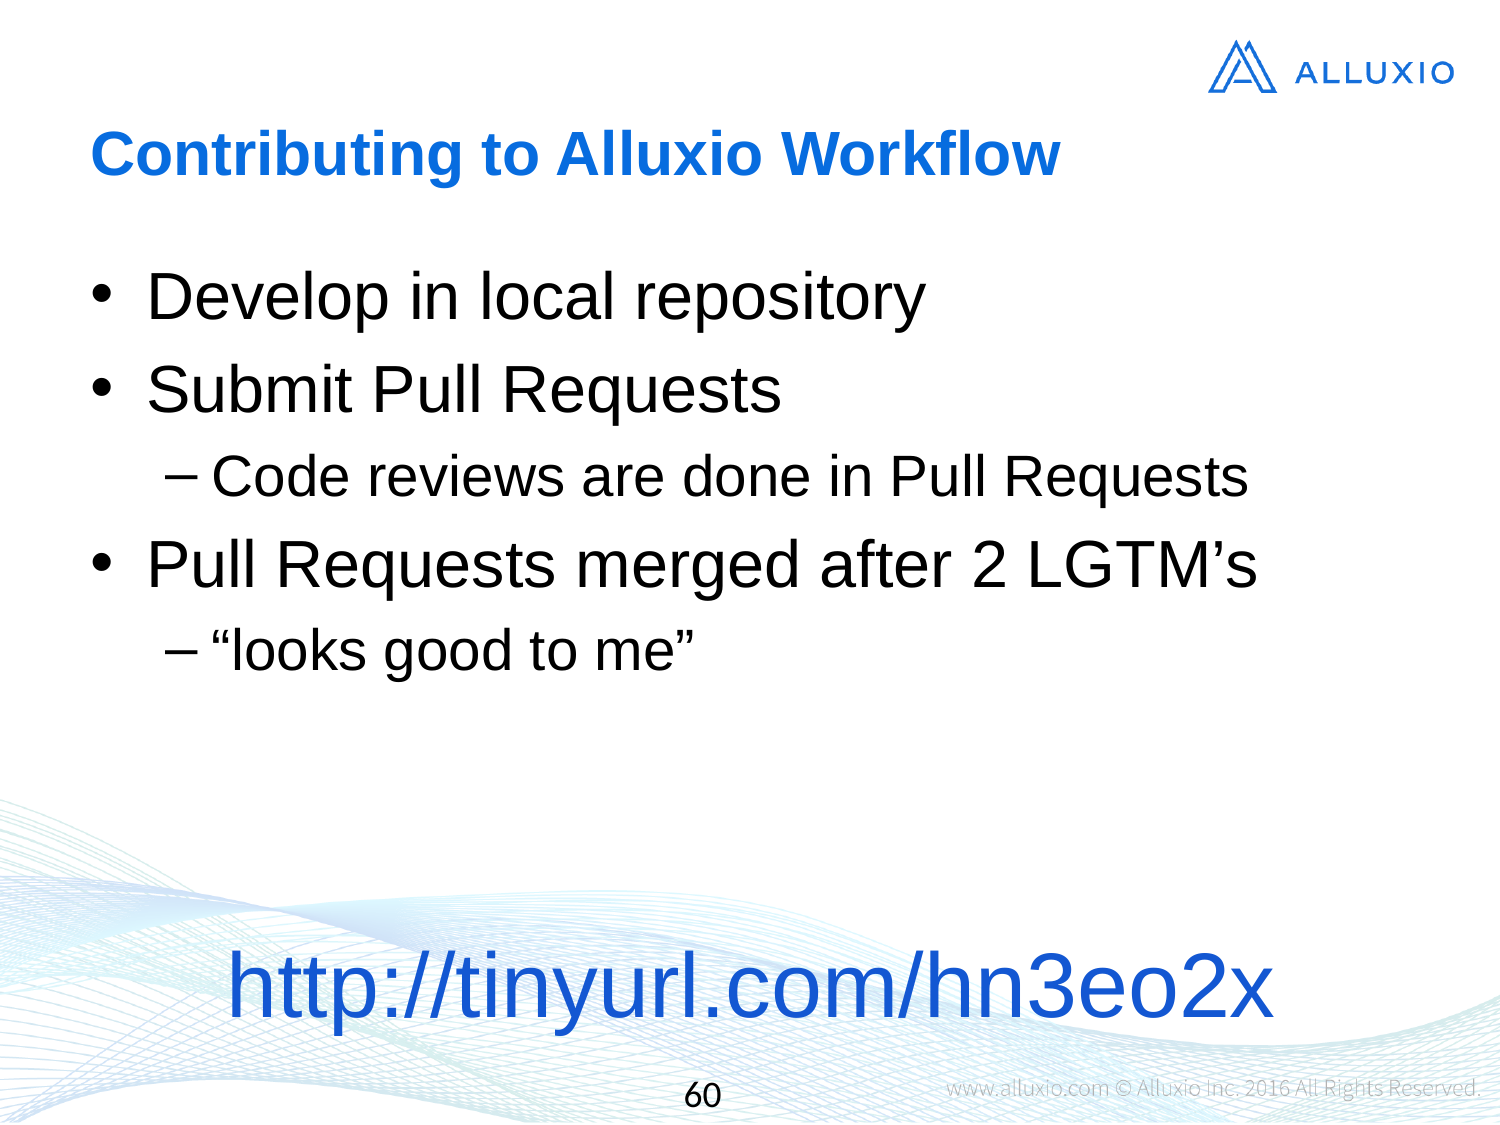

# Contributing to Alluxio Workflow
Develop in local repository
Submit Pull Requests
Code reviews are done in Pull Requests
Pull Requests merged after 2 LGTM’s
“looks good to me”
http://tinyurl.com/hn3eo2x
60